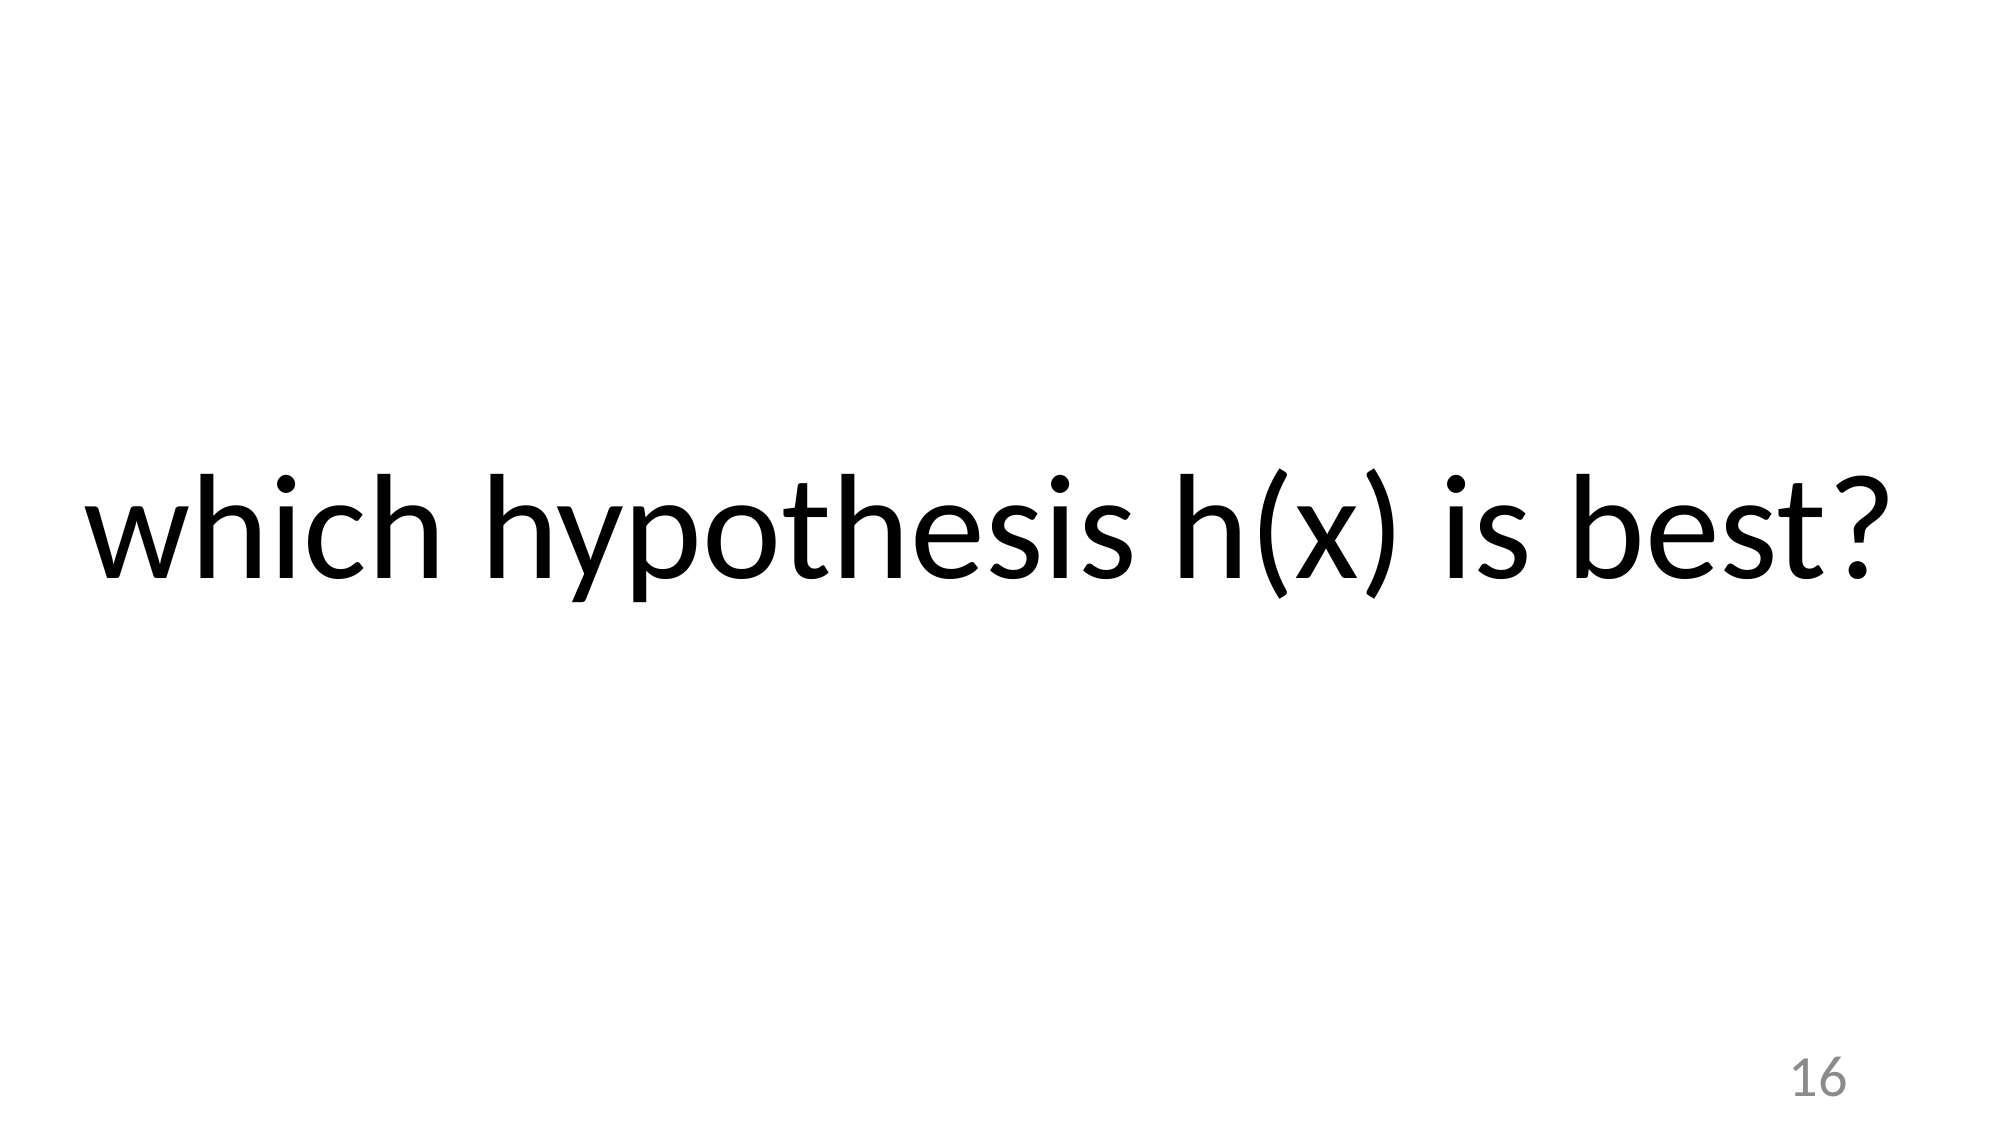

# which hypothesis h(x) is best?
16